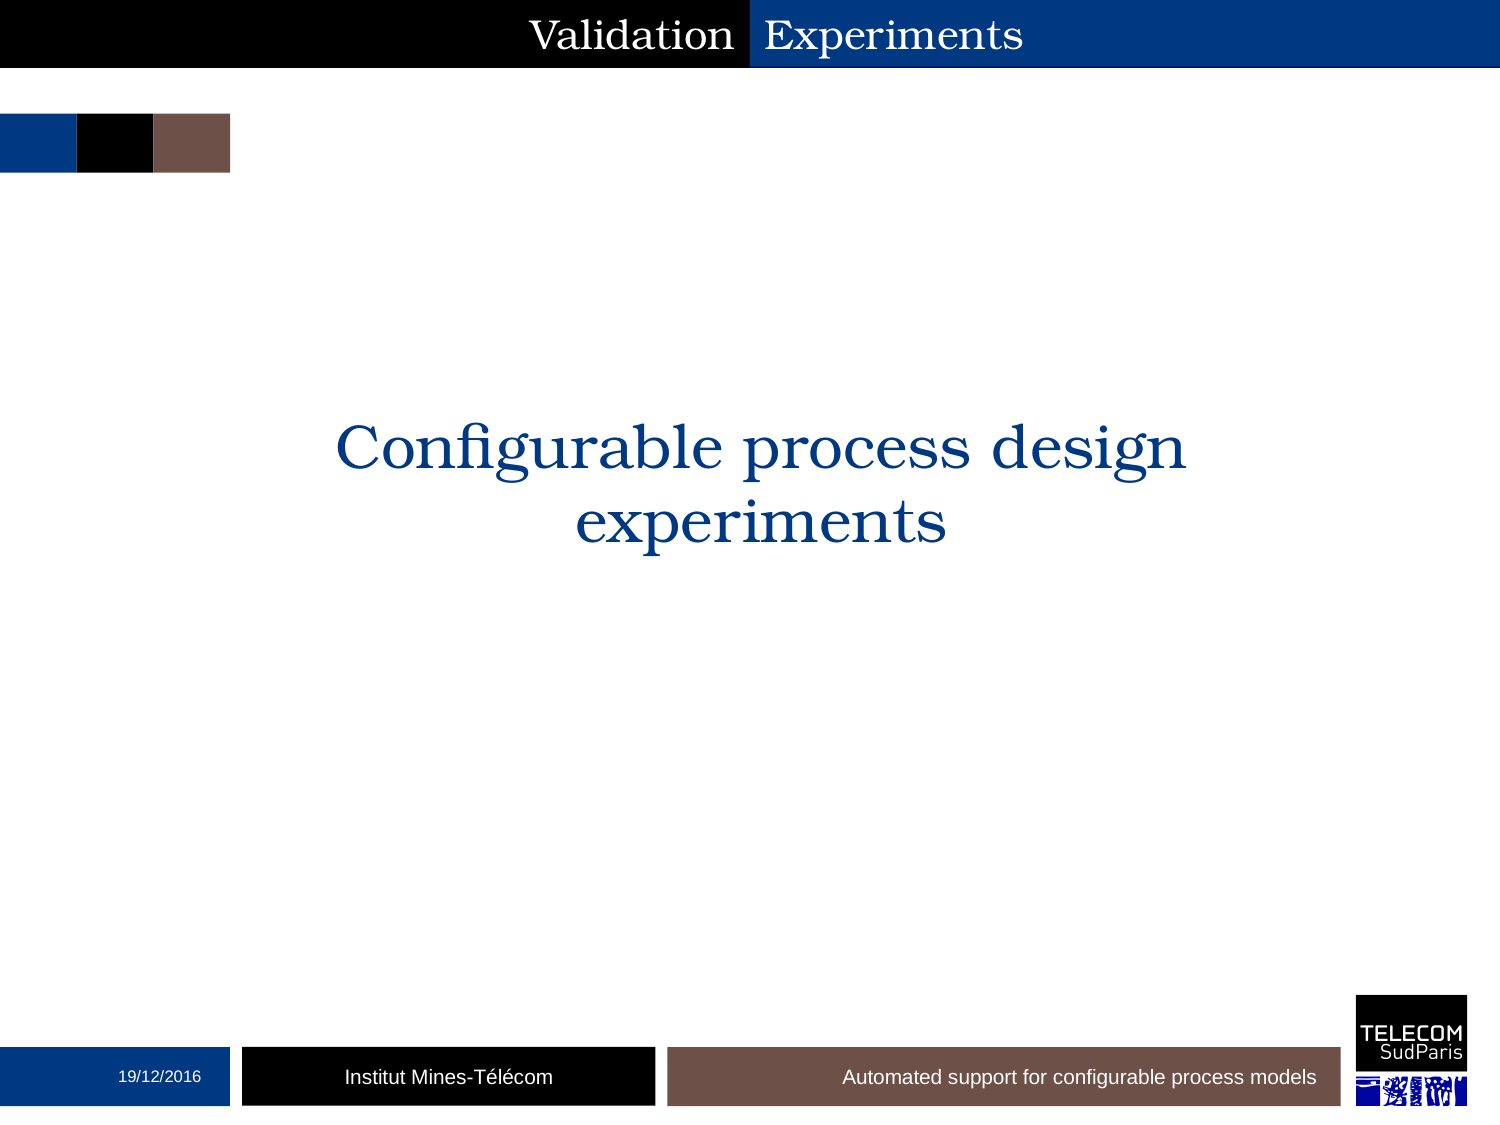

Validation
Experiments
# Configurable process design experiments
19/12/2016
Automated support for configurable process models